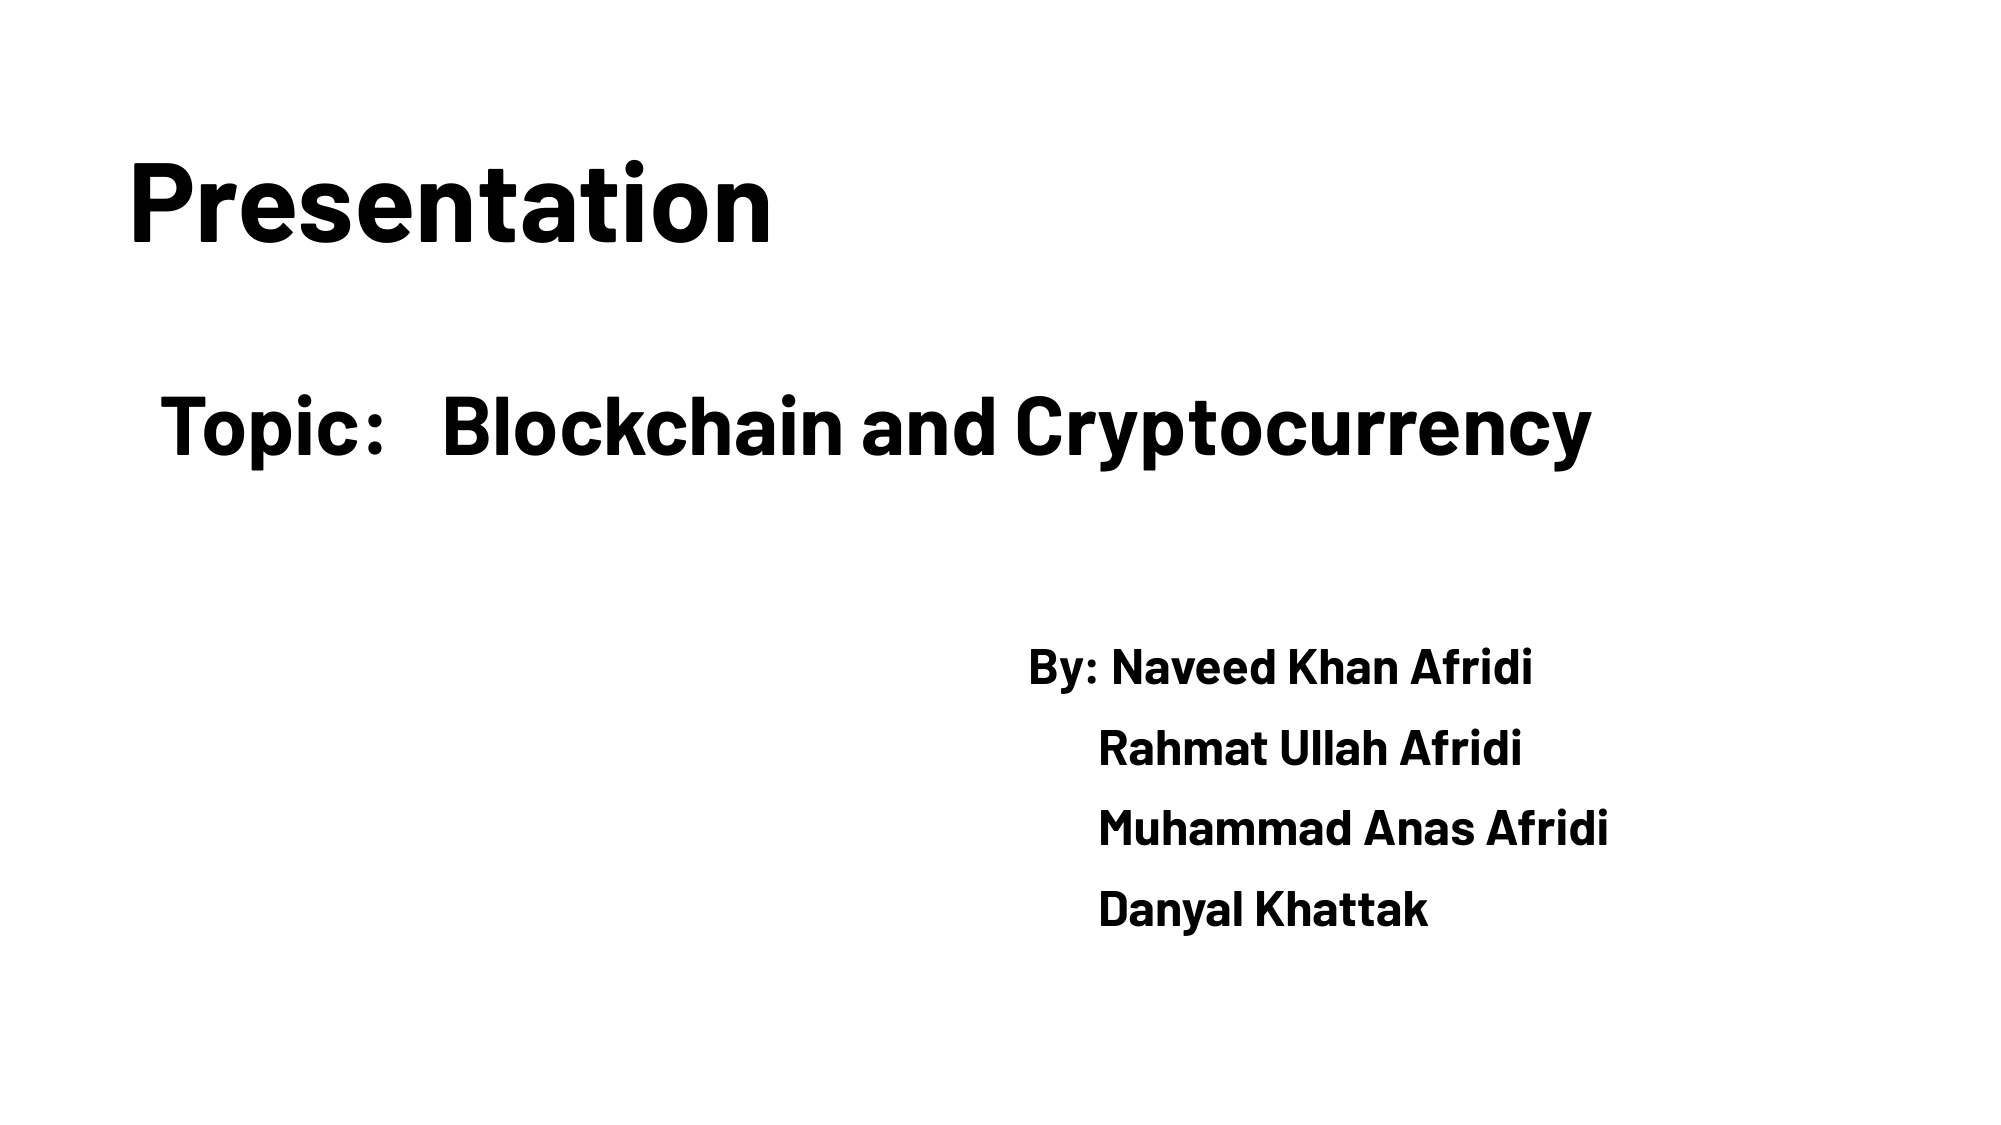

Presentation
Topic:   Blockchain and Cryptocurrency
By: Naveed Khan Afridi
       Rahmat Ullah Afridi
       Muhammad Anas Afridi
       Danyal Khattak